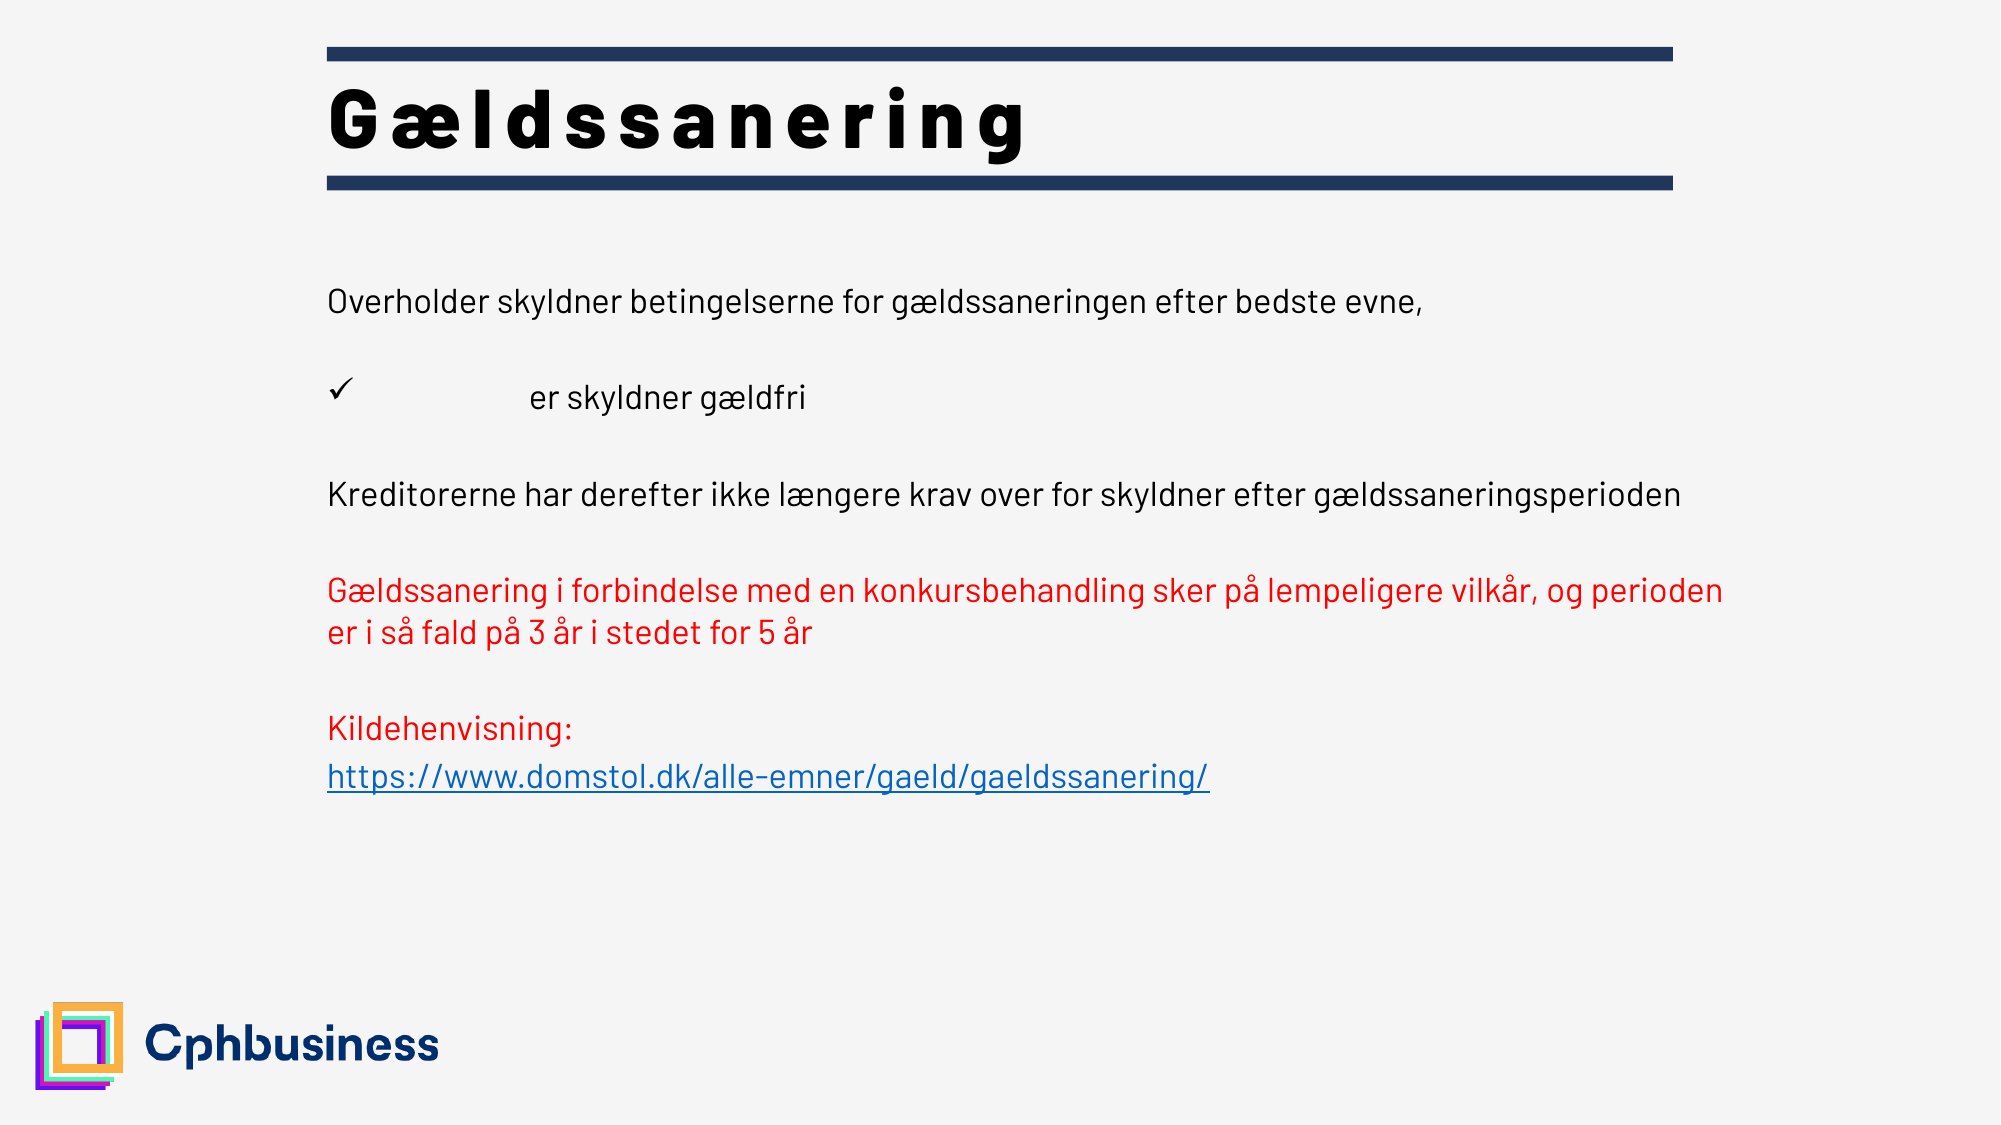

27

# Gældssanering

Overholder skyldner betingelserne for gældssaneringen efter bedste evne,

	er skyldner gældfri

Kreditorerne har derefter ikke længere krav over for skyldner efter gældssaneringsperioden

Gældssanering i forbindelse med en konkursbehandling sker på lempeligere vilkår, og perioden er i så fald på 3 år i stedet for 5 år

Kildehenvisning:
https://www.domstol.dk/alle-emner/gaeld/gaeldssanering/